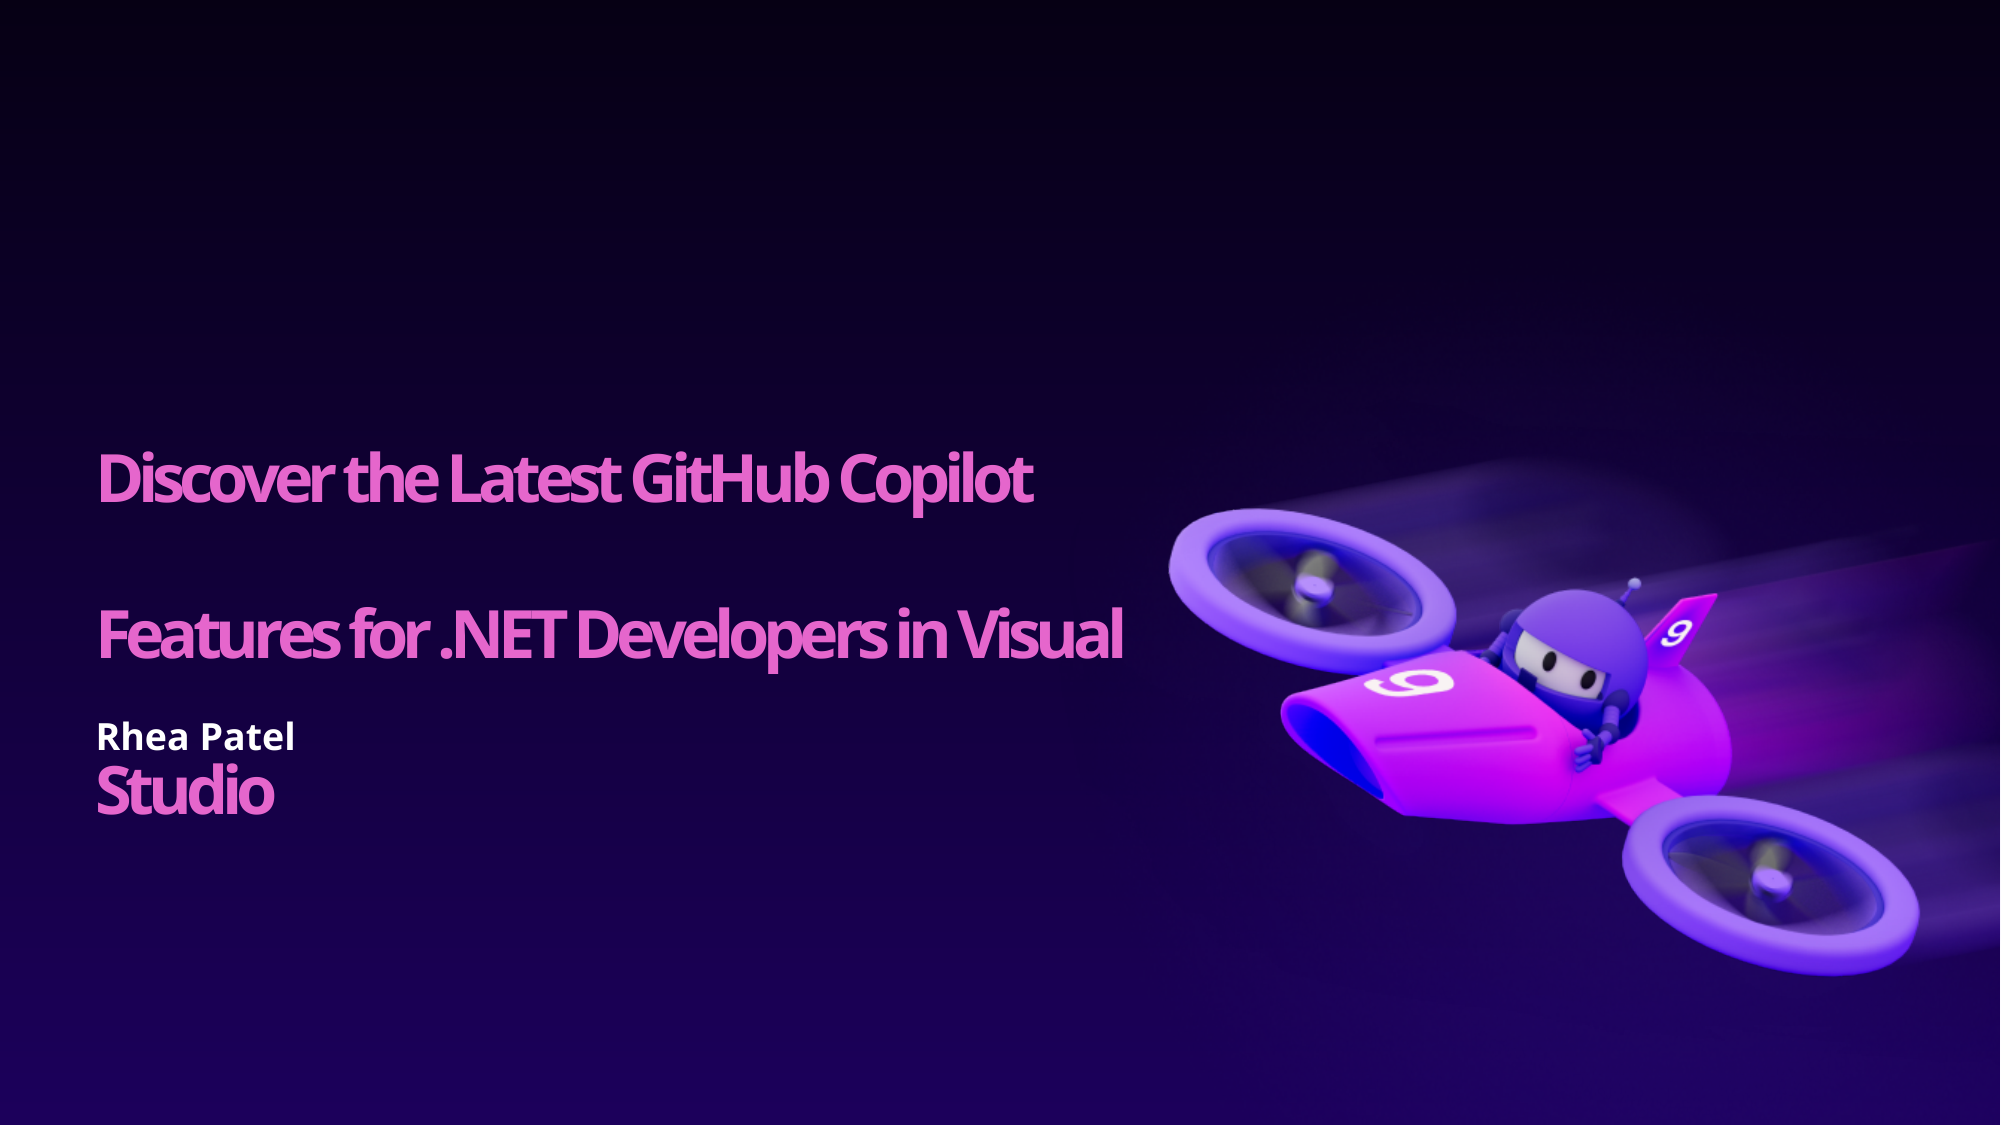

# Discover the Latest GitHub Copilot Features for .NET Developers in Visual Studio
Rhea Patel